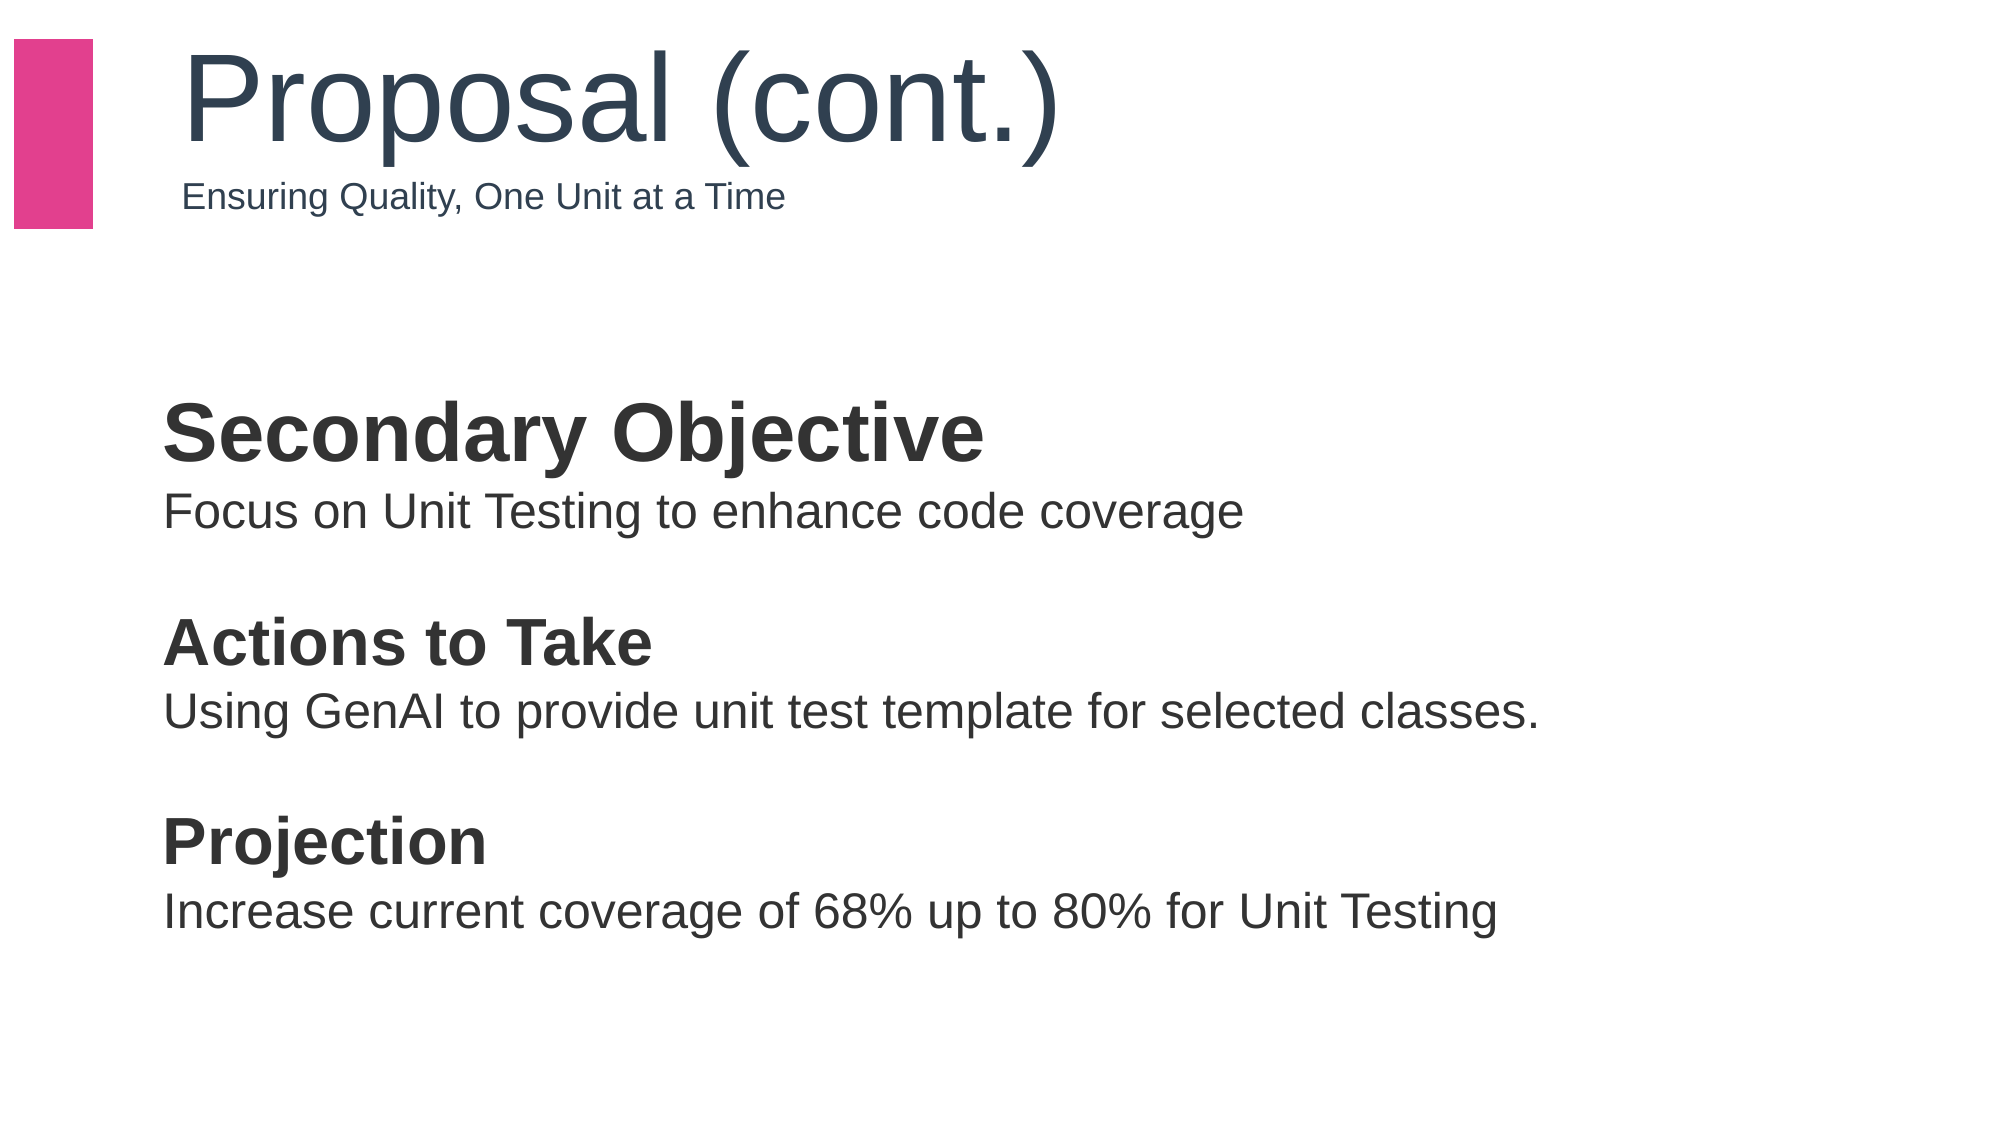

|  |  | Proposal (cont.) |
| --- | --- | --- |
|  |  | Ensuring Quality, One Unit at a Time |
Secondary Objective
Focus on Unit Testing to enhance code coverage

Actions to Take
Using GenAI to provide unit test template for selected classes.

Projection
Increase current coverage of 68% up to 80% for Unit Testing